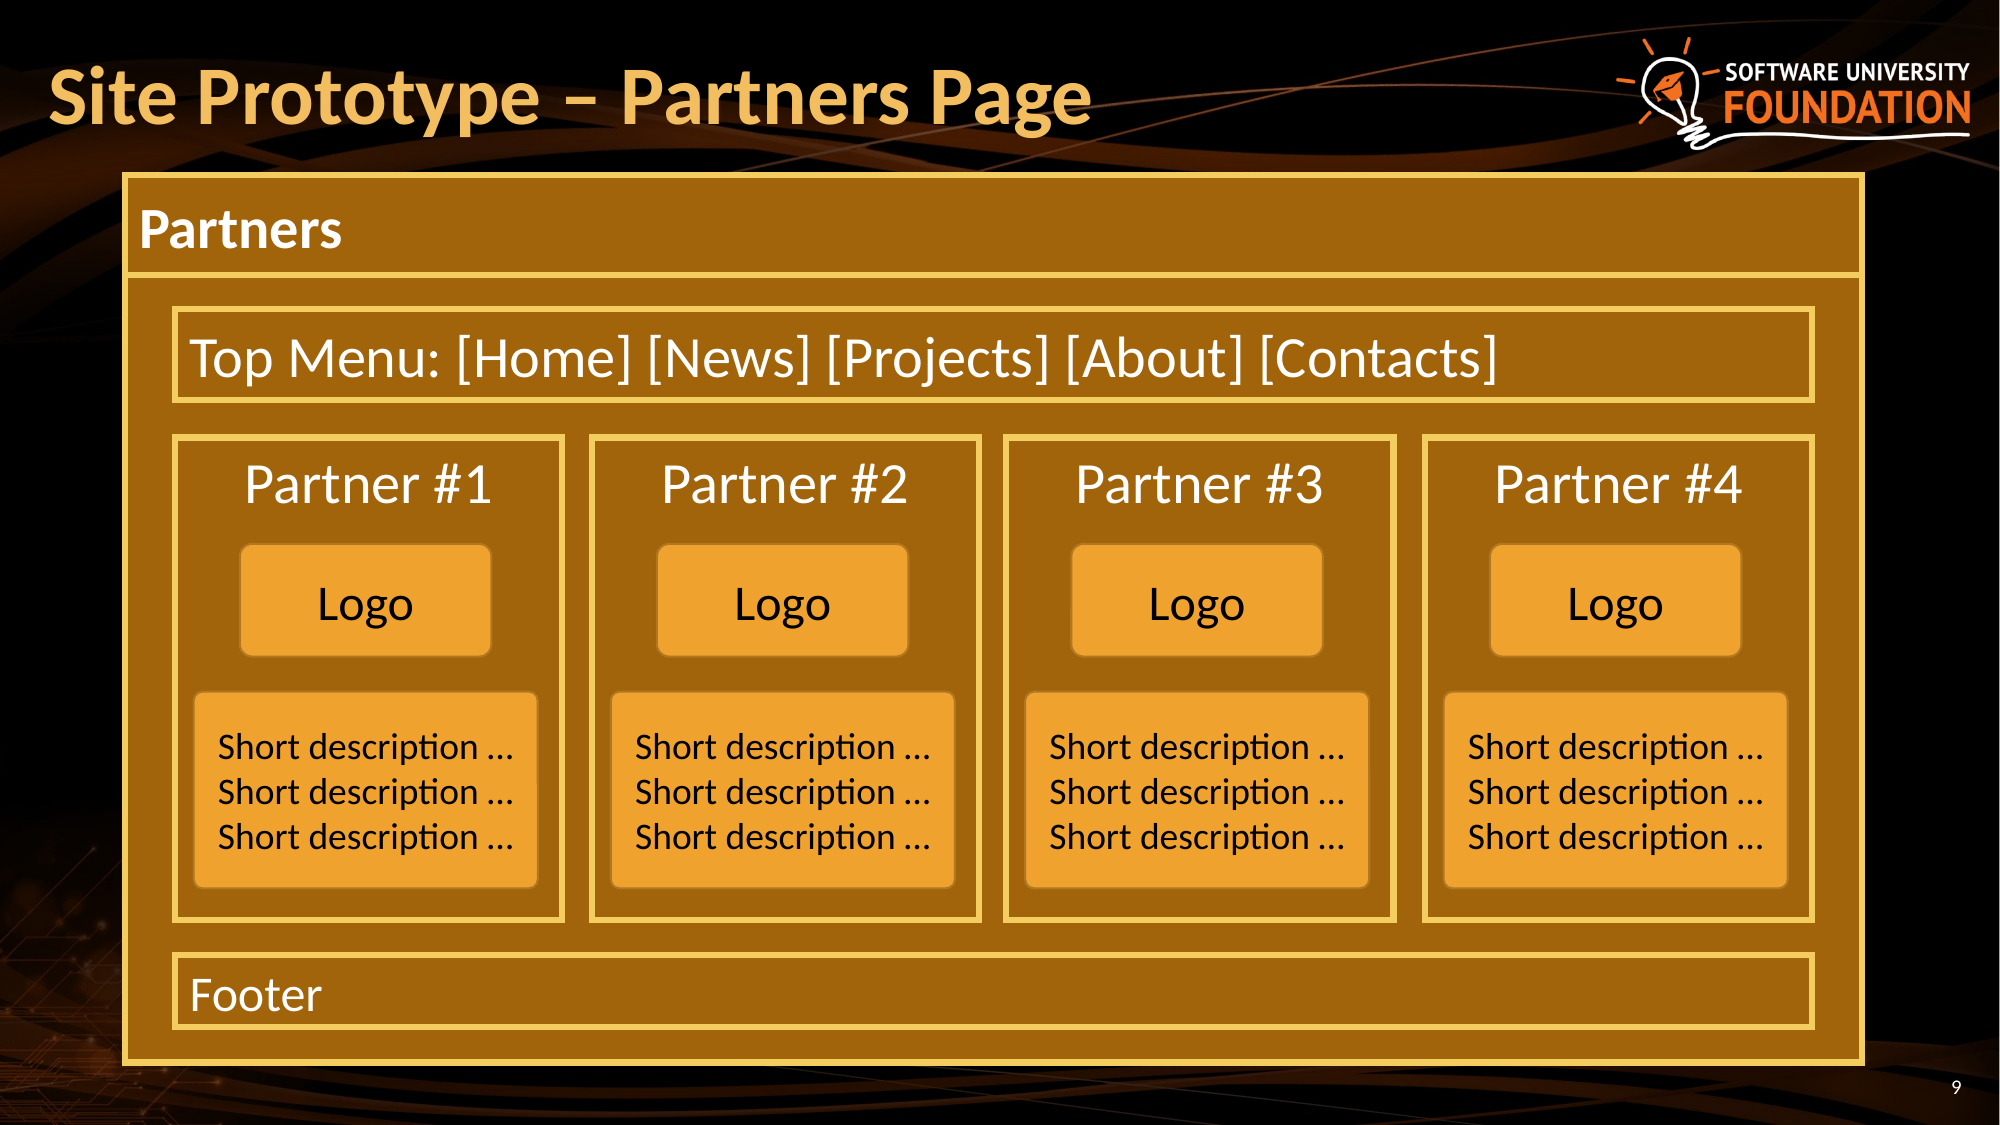

# Site Prototype – Partners Page
Partners

Top Menu: [Home] [News] [Projects] [About] [Contacts]
Partner #1
Partner #2
Partner #3
Partner #4
Logo
Logo
Logo
Logo
Short description …
Short description …
Short description …
Short description …
Short description …
Short description …
Short description …
Short description …
Short description …
Short description …
Short description …
Short description …
Footer
9